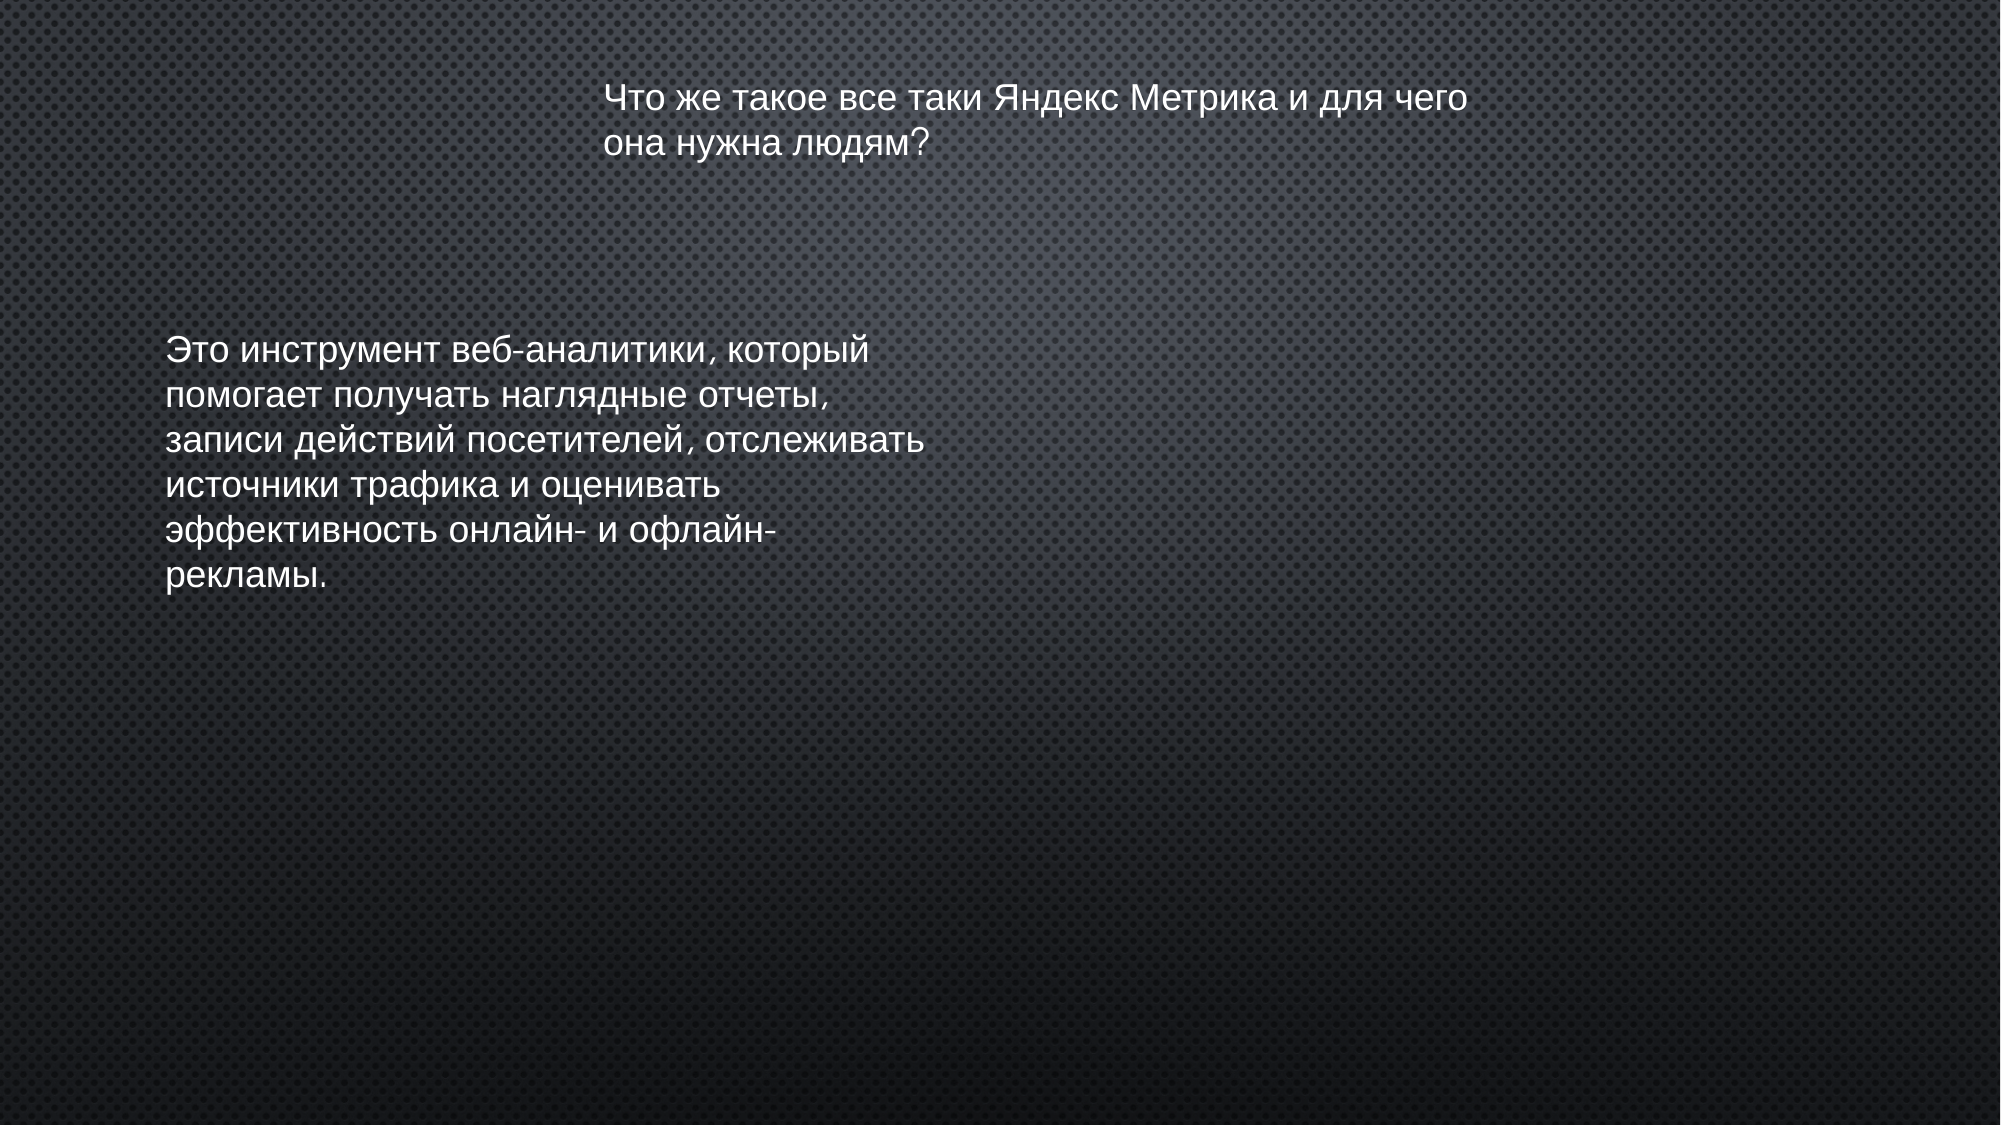

Что же такое все таки Яндекс Метрика и для чего она нужна людям?
Это инструмент веб-аналитики, который помогает получать наглядные отчеты, записи действий посетителей, отслеживать источники трафика и оценивать эффективность онлайн- и офлайн-рекламы.